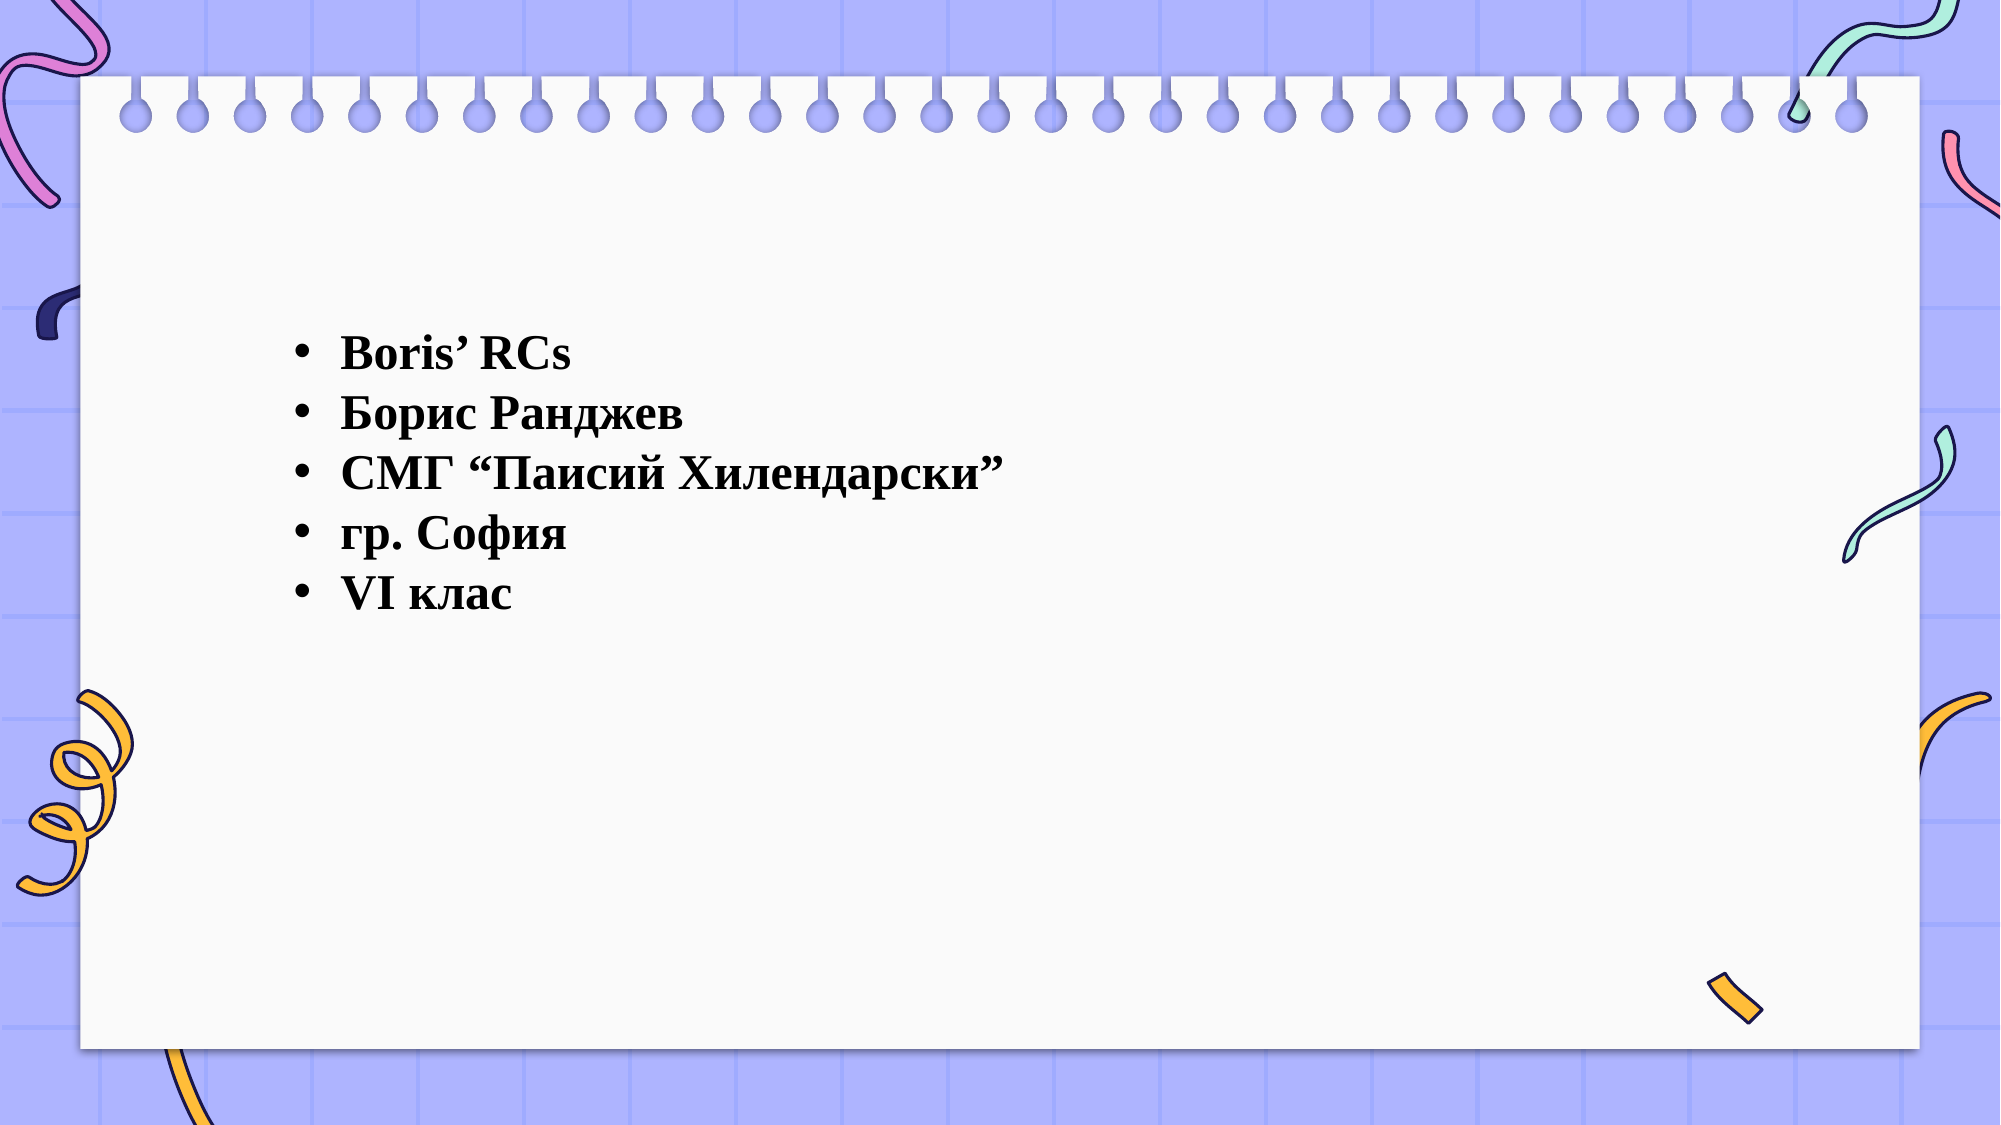

Boris’ RCs
Борис Ранджев
СМГ “Паисий Хилендарски”
гр. София
VI клас